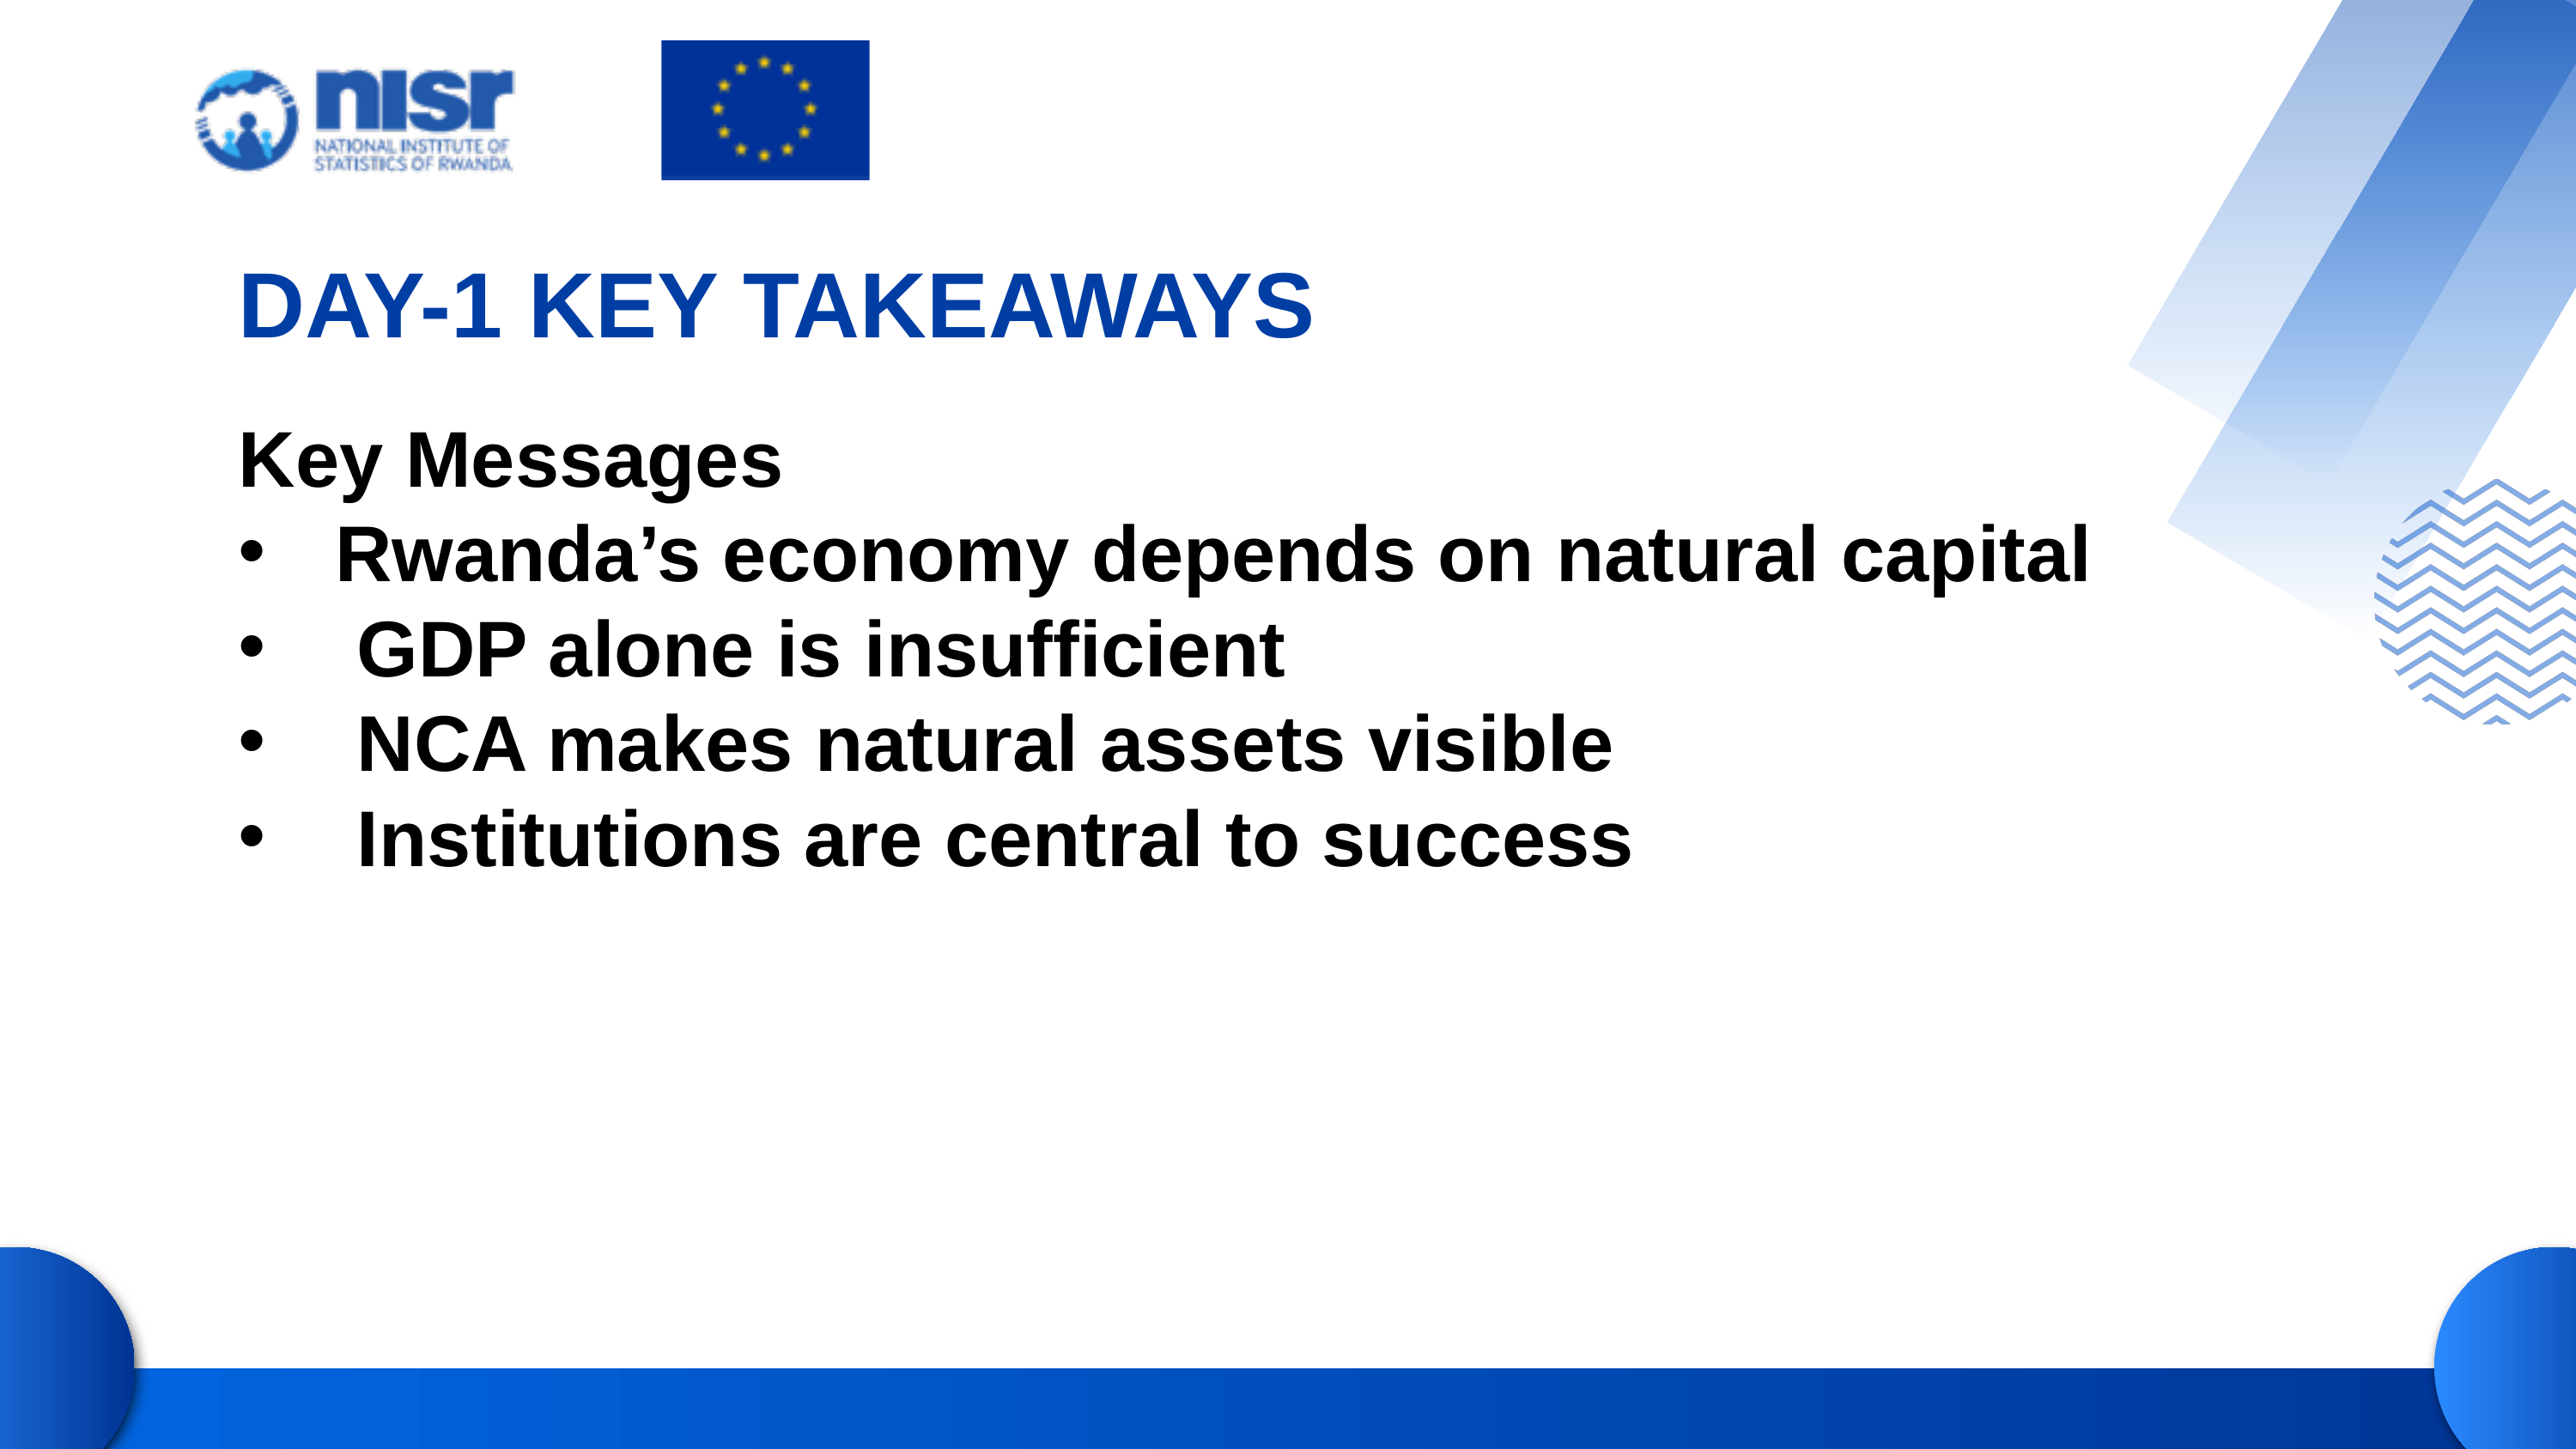

DAY-1 KEY TAKEAWAYS
Key Messages
Rwanda’s economy depends on natural capital
 GDP alone is insufficient
 NCA makes natural assets visible
 Institutions are central to success